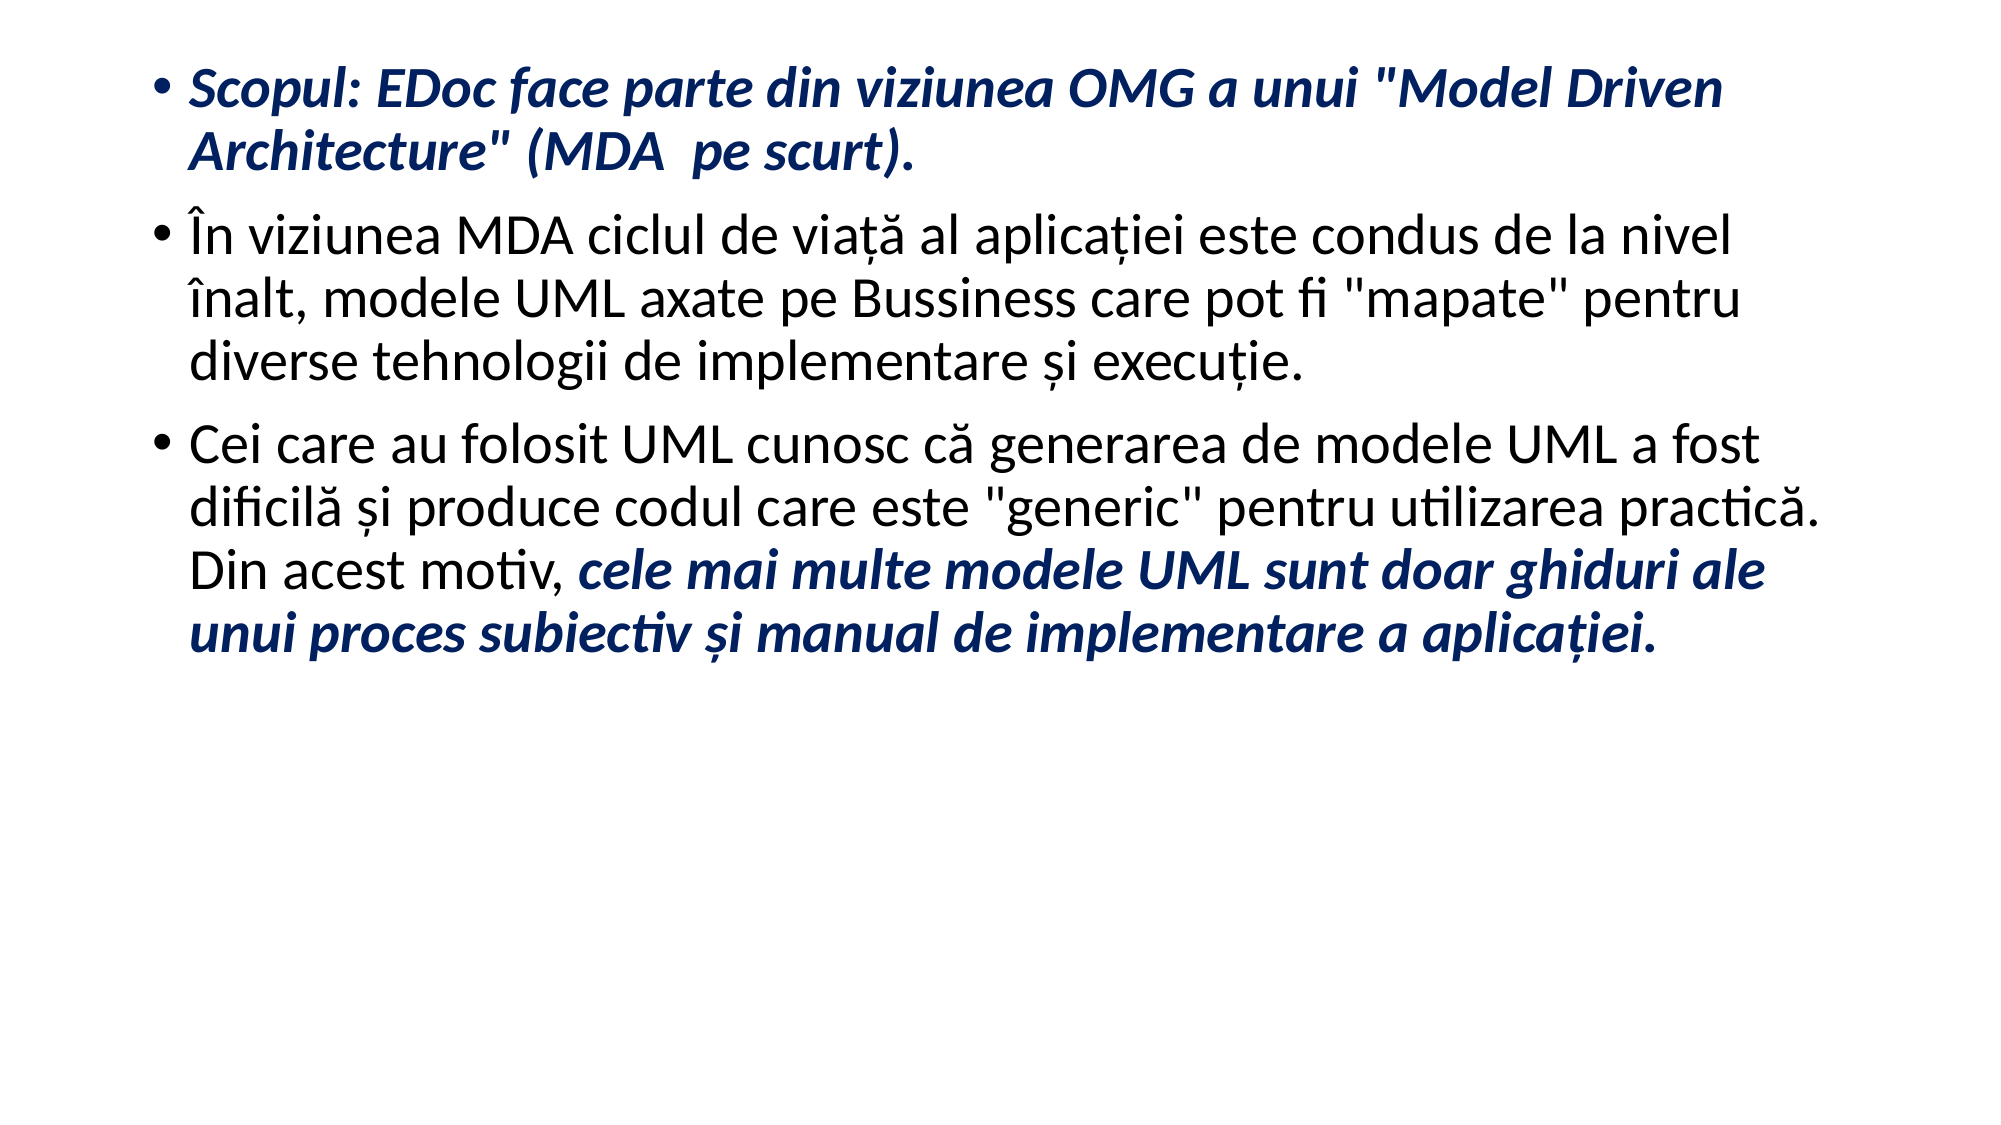

Scopul: EDoc face parte din viziunea OMG a unui "Model Driven Architecture" (MDA  pe scurt).
În viziunea MDA ciclul de viaţă al aplicaţiei este condus de la nivel înalt, modele UML axate pe Bussiness care pot fi "mapate" pentru diverse tehnologii de implementare şi execuţie.
Cei care au folosit UML cunosc că generarea de modele UML a fost dificilă şi produce codul care este "generic" pentru utilizarea practică. Din acest motiv, cele mai multe modele UML sunt doar ghiduri ale unui proces subiectiv şi manual de implementare a aplicaţiei.